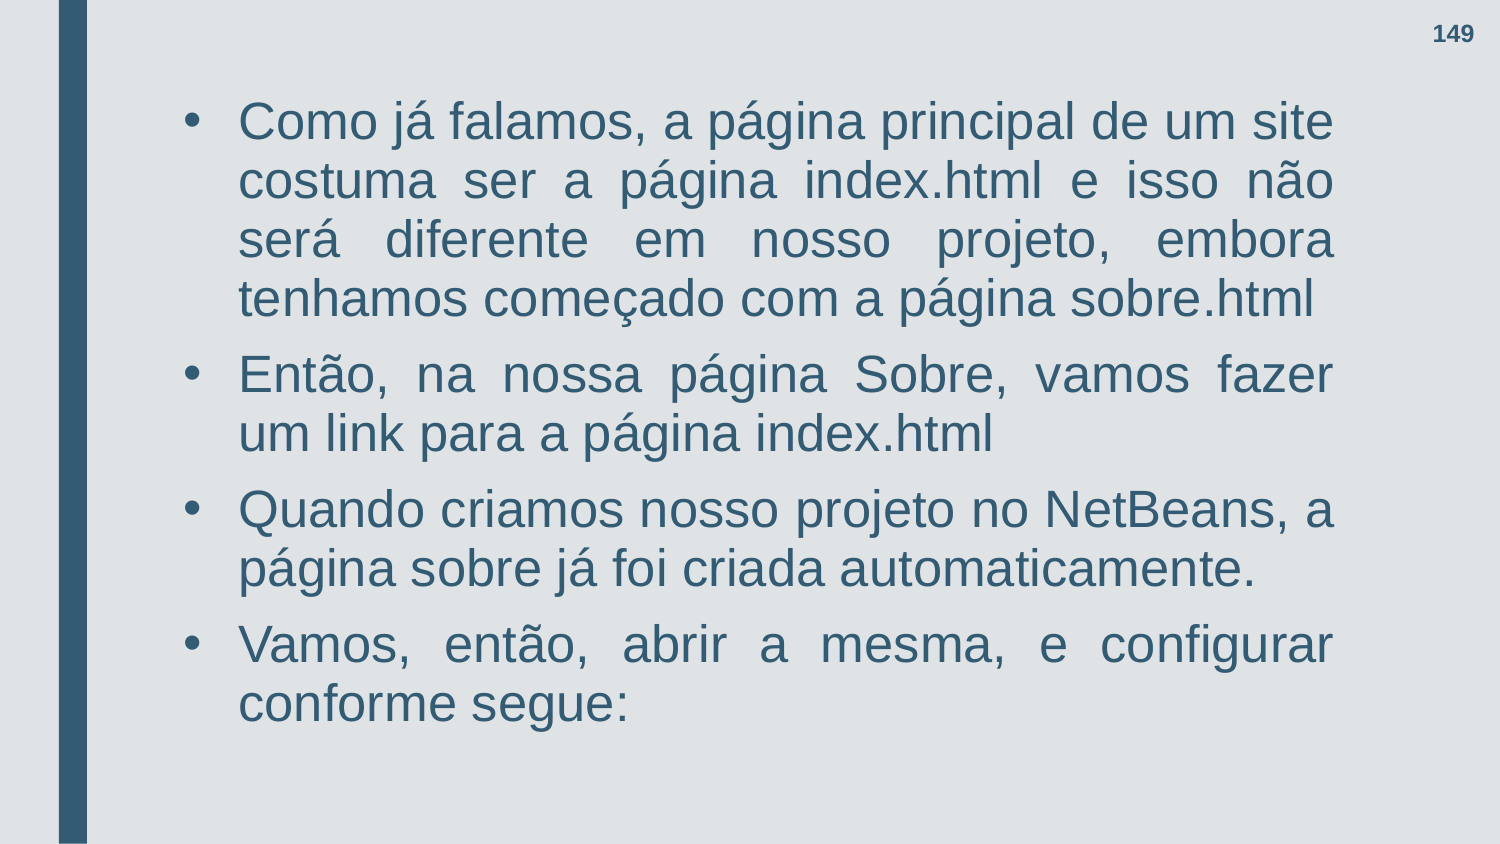

149
Como já falamos, a página principal de um site costuma ser a página index.html e isso não será diferente em nosso projeto, embora tenhamos começado com a página sobre.html
Então, na nossa página Sobre, vamos fazer um link para a página index.html
Quando criamos nosso projeto no NetBeans, a página sobre já foi criada automaticamente.
Vamos, então, abrir a mesma, e configurar conforme segue: